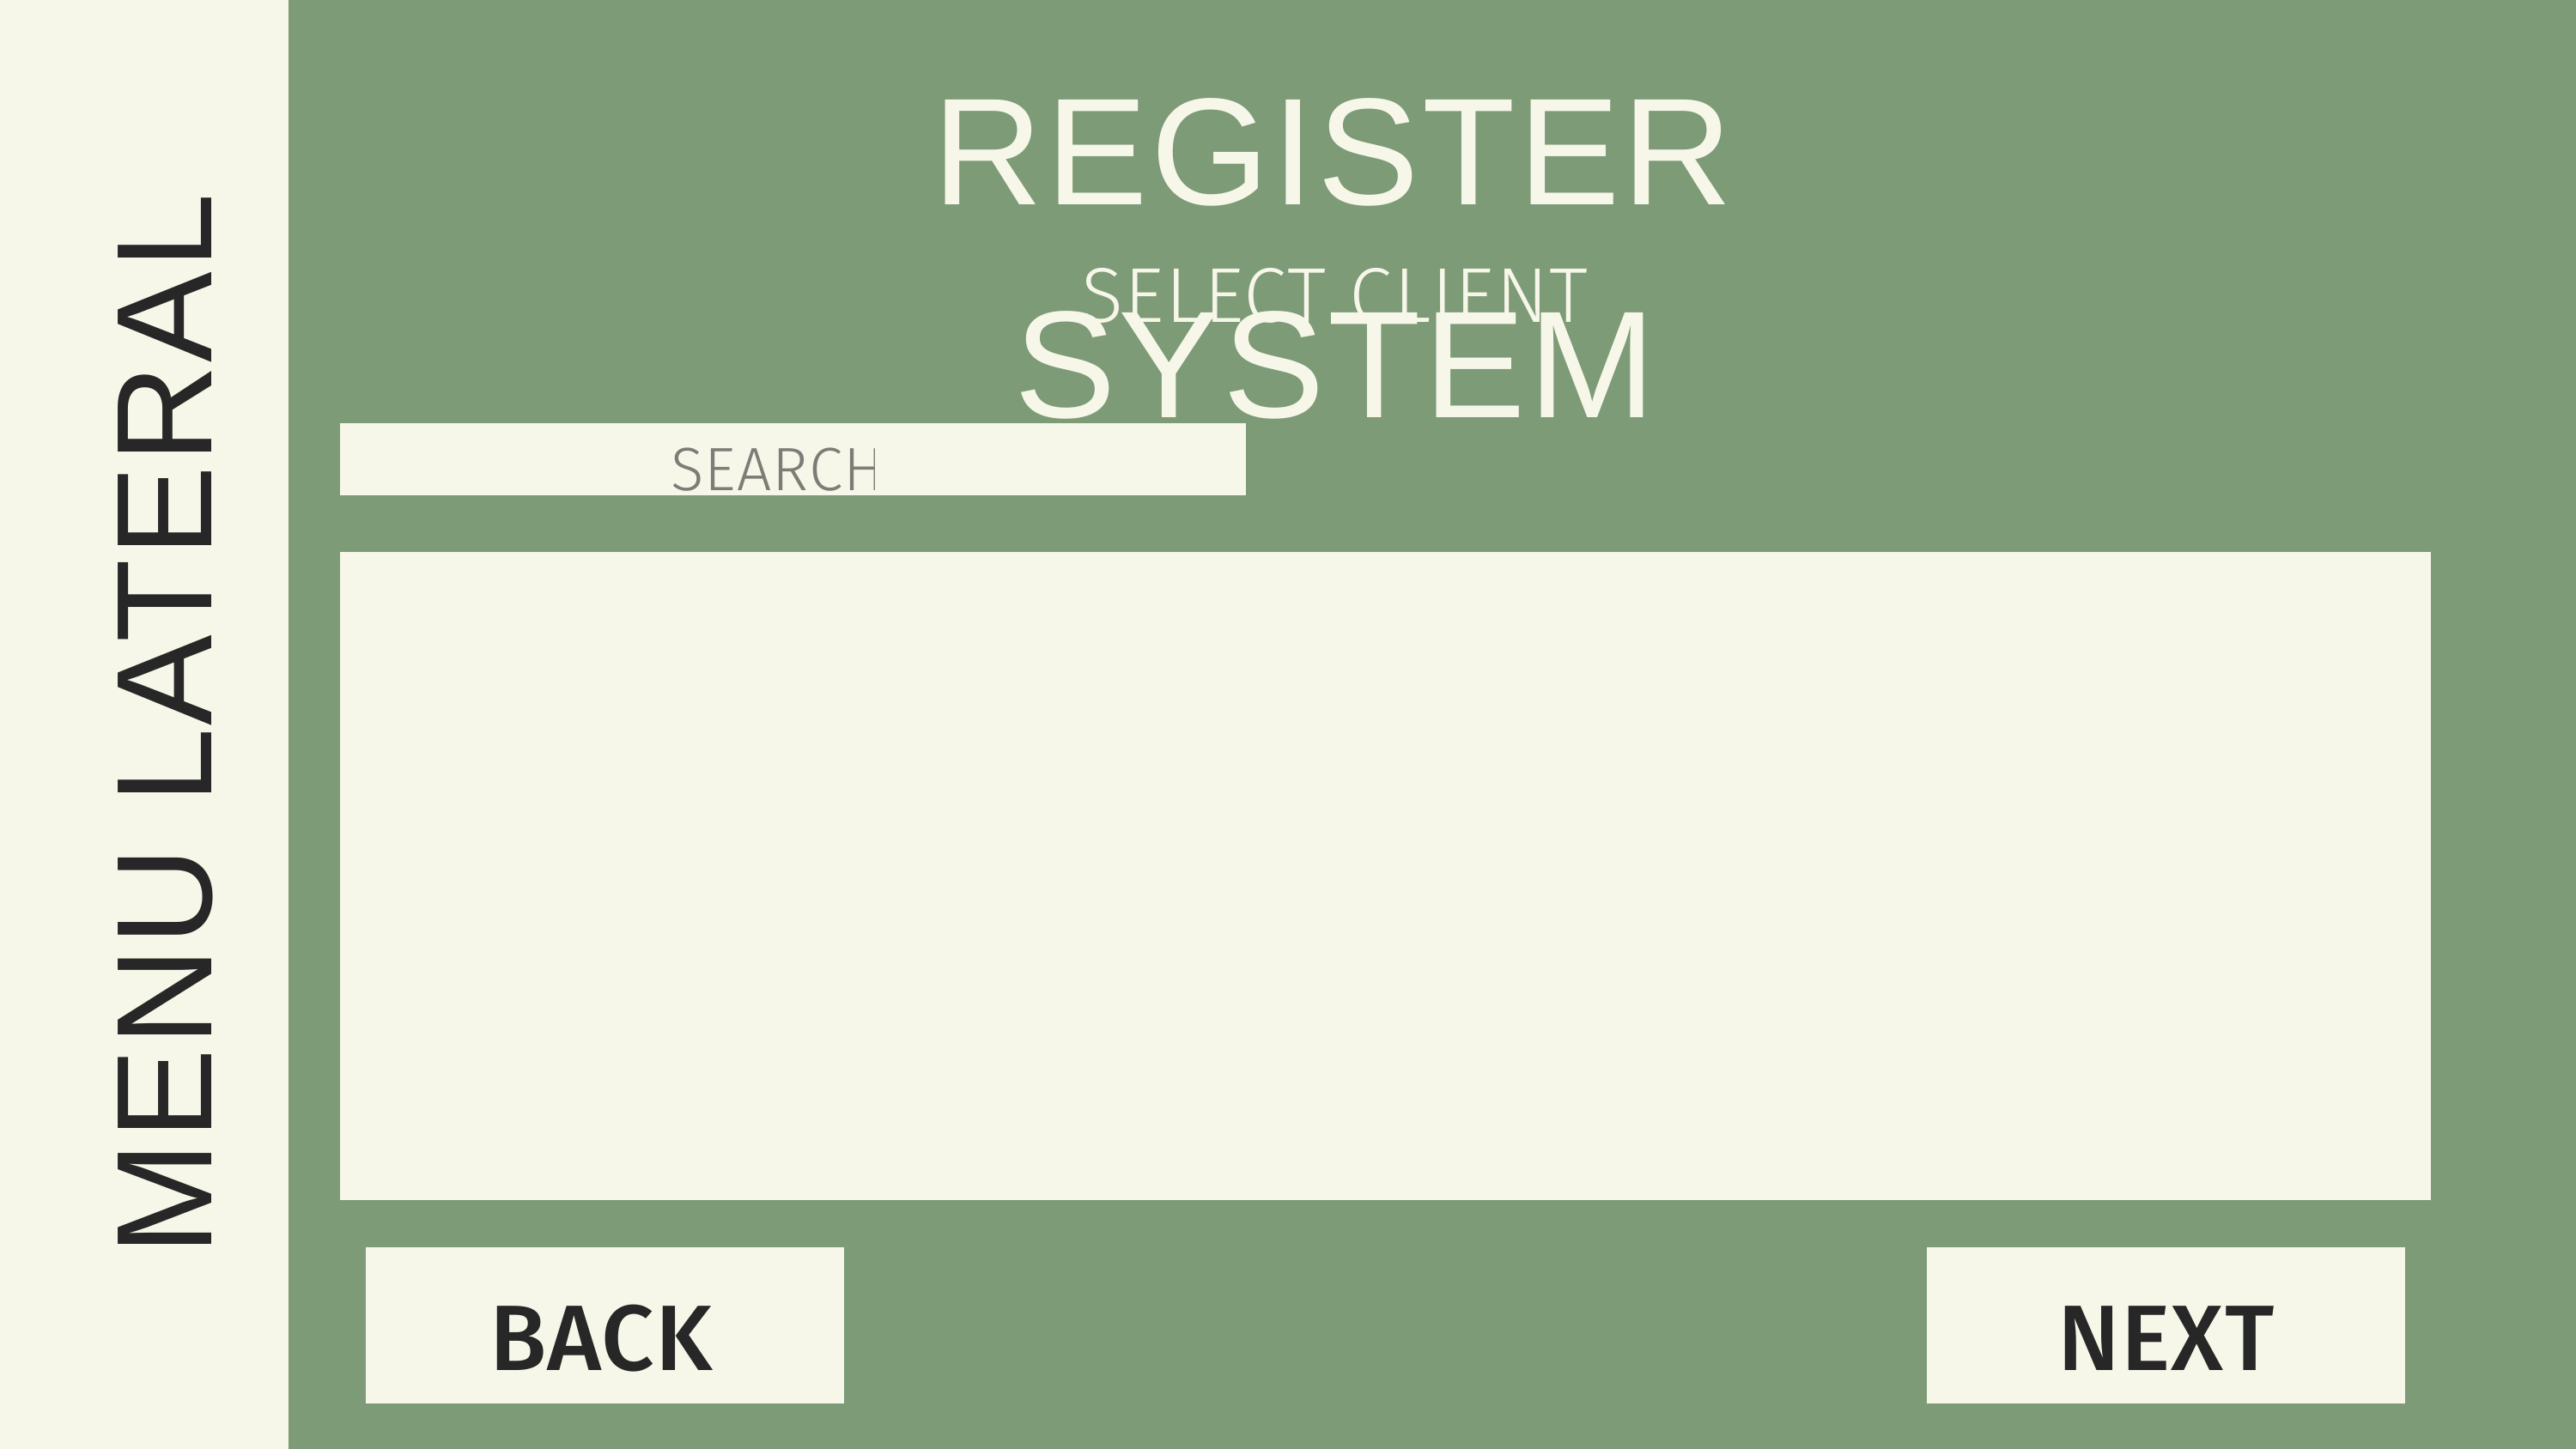

MENU LATERAL

MENU LATERAL
REGISTER SYSTEM
SELECT CLIENT

SEARCH

BACK

NEXT